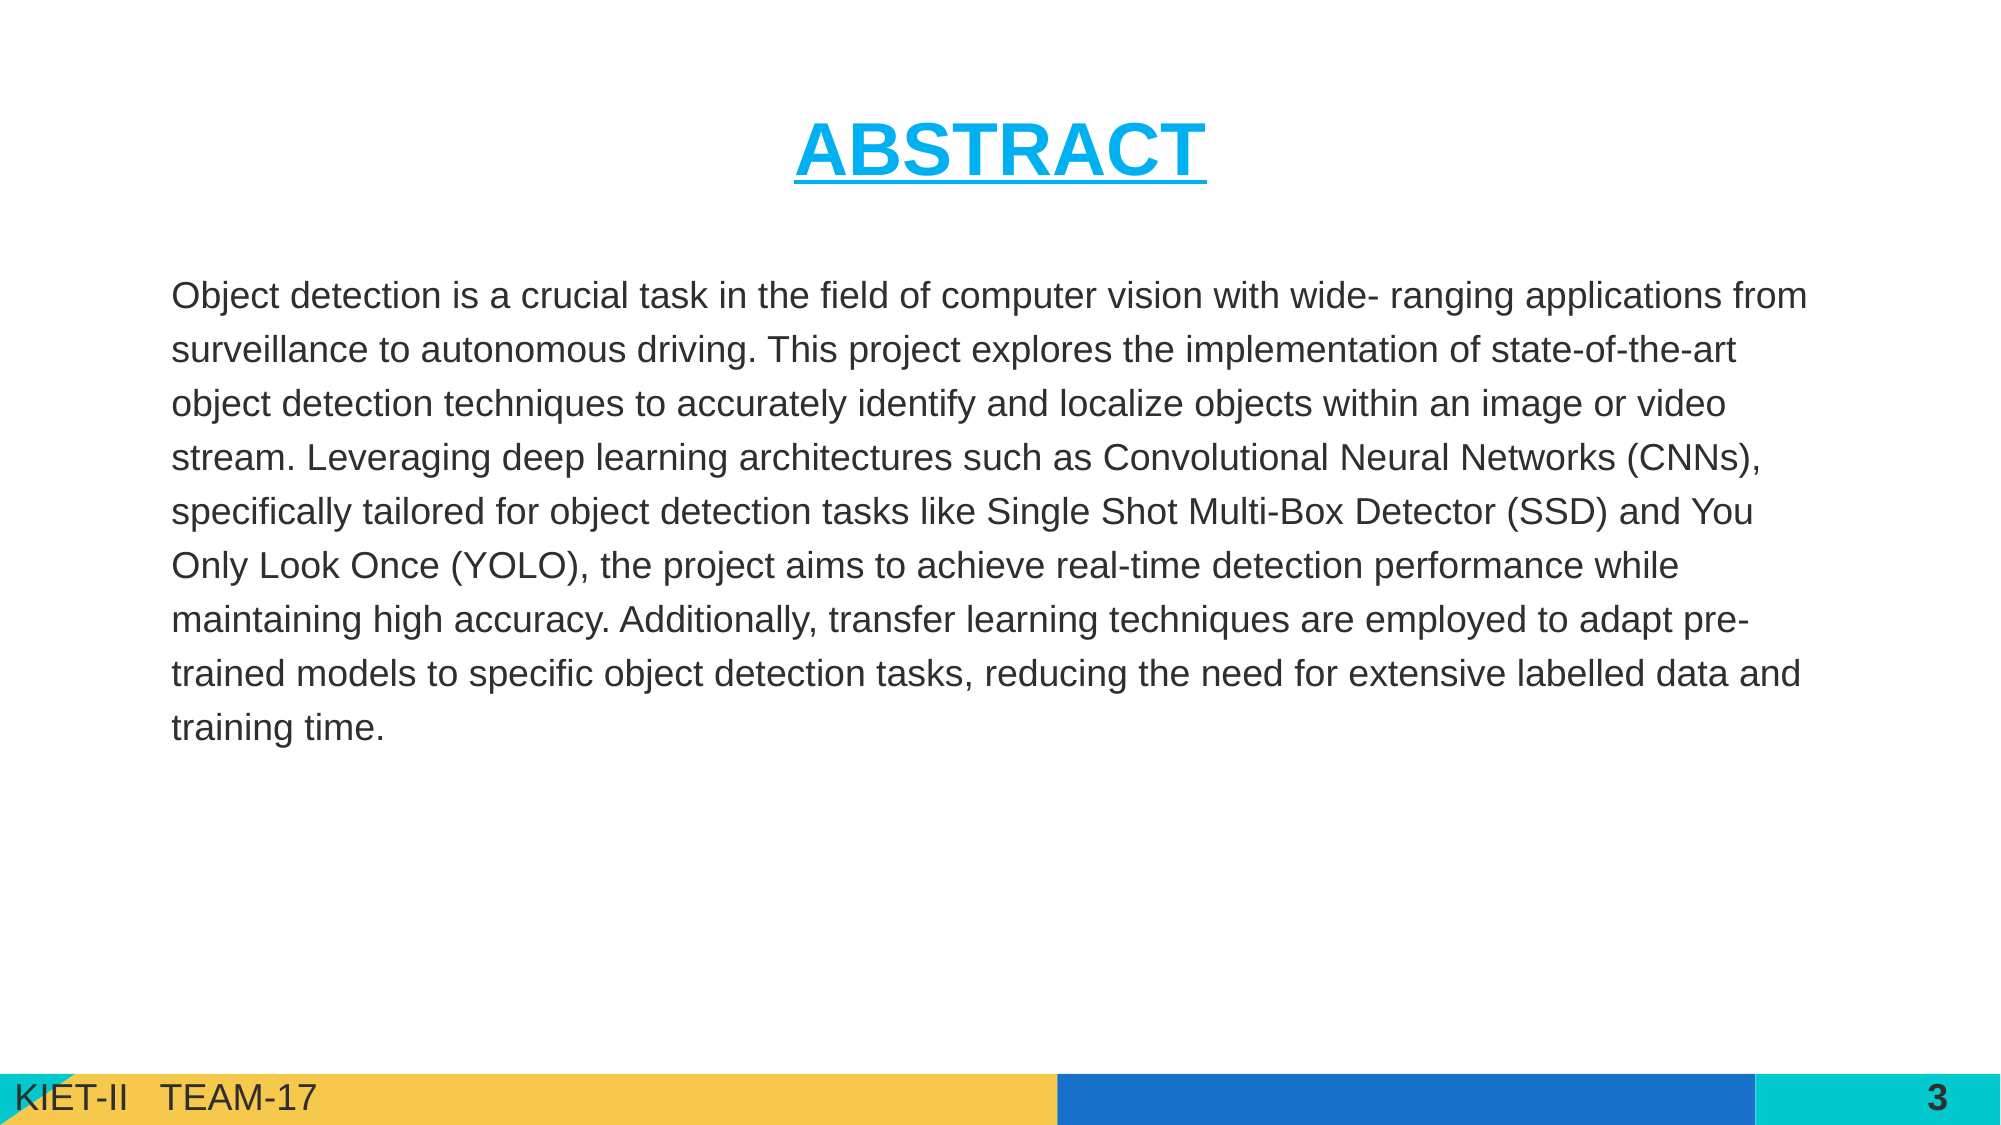

# Abstract
Object detection is a crucial task in the field of computer vision with wide- ranging applications from surveillance to autonomous driving. This project explores the implementation of state-of-the-art object detection techniques to accurately identify and localize objects within an image or video stream. Leveraging deep learning architectures such as Convolutional Neural Networks (CNNs), specifically tailored for object detection tasks like Single Shot Multi-Box Detector (SSD) and You Only Look Once (YOLO), the project aims to achieve real-time detection performance while maintaining high accuracy. Additionally, transfer learning techniques are employed to adapt pre-trained models to specific object detection tasks, reducing the need for extensive labelled data and training time.
KIET-II   TEAM-17
3